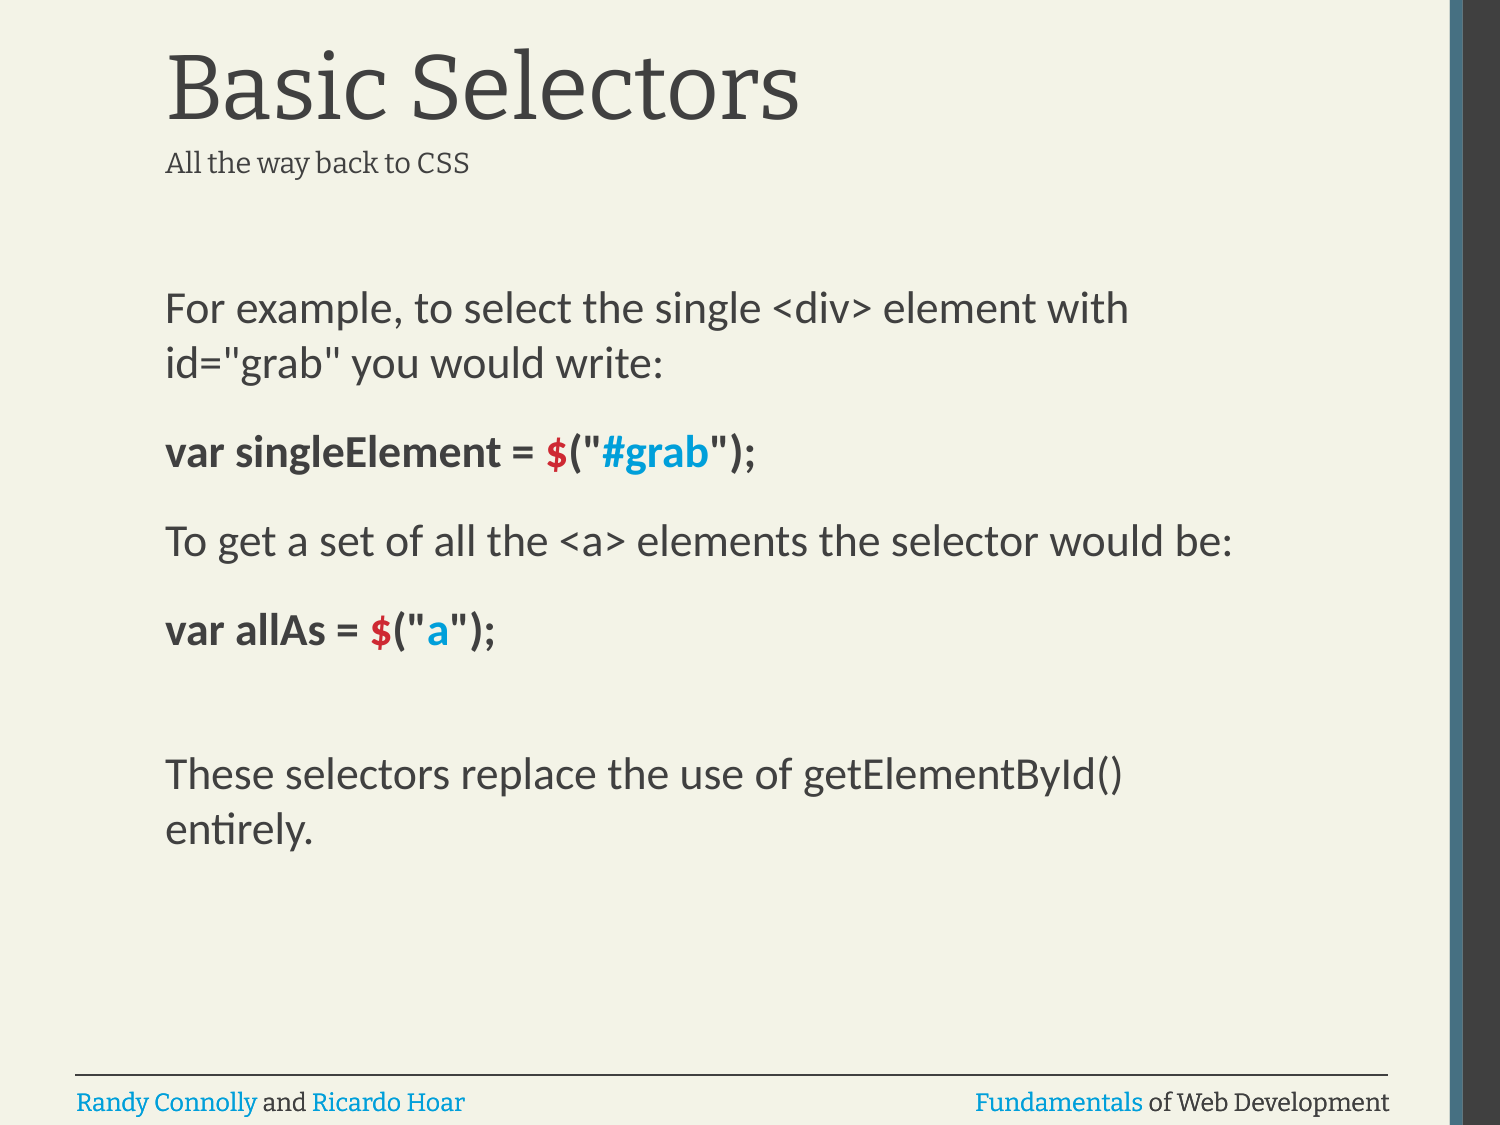

# Basic Selectors
All the way back to CSS
For example, to select the single <div> element with id="grab" you would write:
var singleElement = $("#grab");
To get a set of all the <a> elements the selector would be:
var allAs = $("a");
These selectors replace the use of getElementById() entirely.